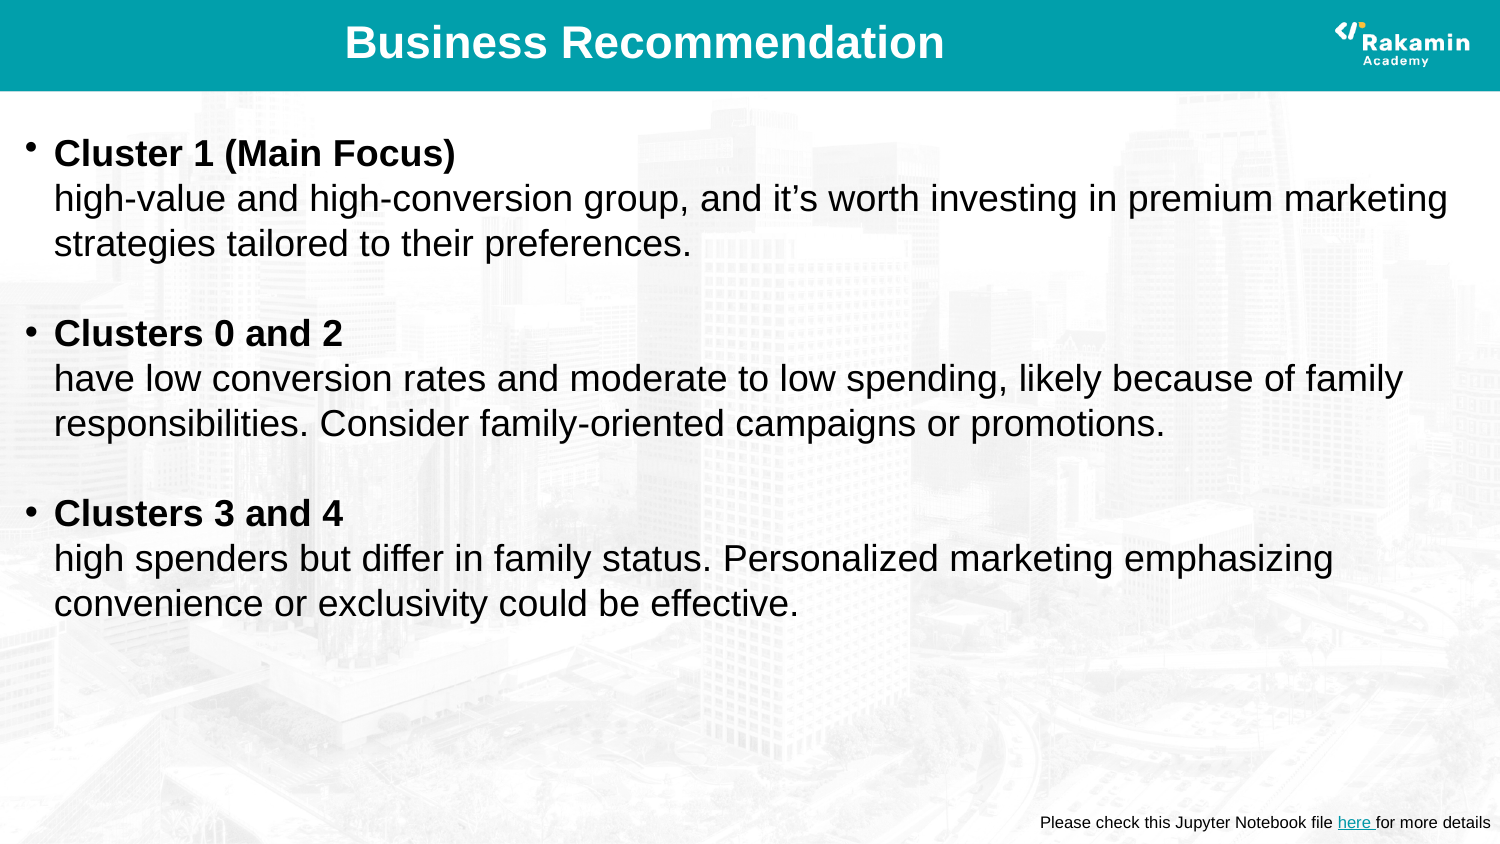

# Business Recommendation
Cluster 1 (Main Focus)
high-value and high-conversion group, and it’s worth investing in premium marketing strategies tailored to their preferences.

Clusters 0 and 2
have low conversion rates and moderate to low spending, likely because of family responsibilities. Consider family-oriented campaigns or promotions.

Clusters 3 and 4
high spenders but differ in family status. Personalized marketing emphasizing convenience or exclusivity could be effective.
Please check this Jupyter Notebook file here for more details